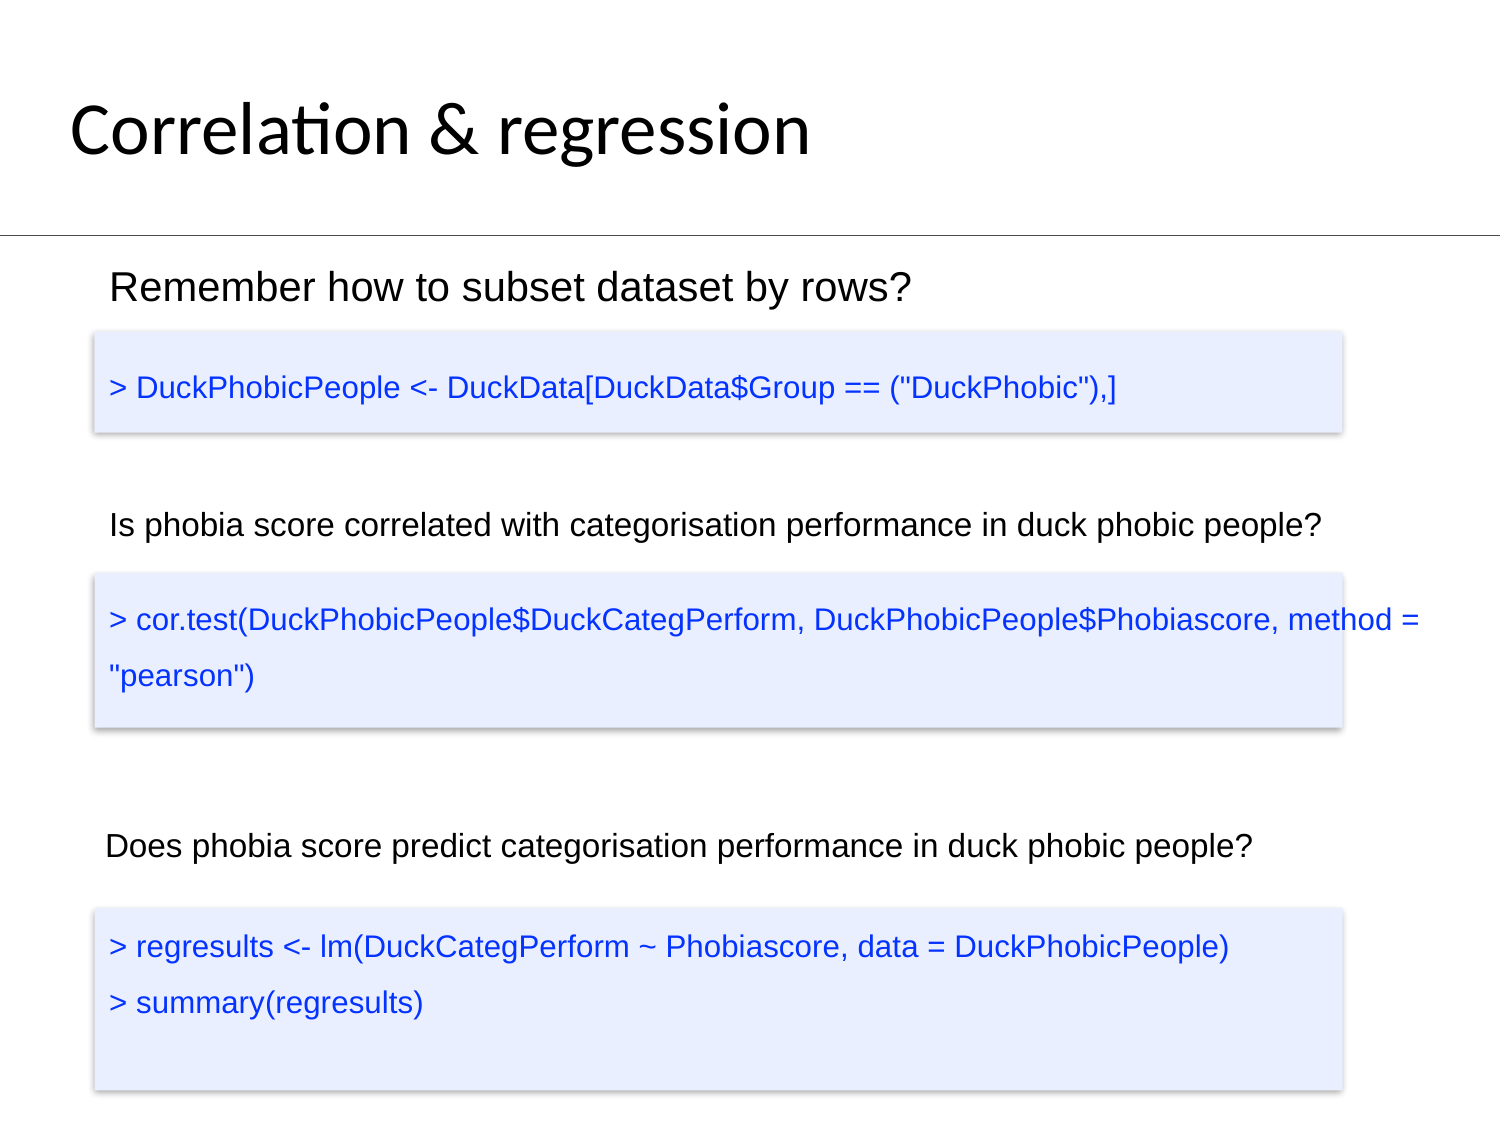

Correlation & regression
Remember how to subset dataset by rows?

> DuckPhobicPeople <- DuckData[DuckData$Group == ("DuckPhobic"),]

Is phobia score correlated with categorisation performance in duck phobic people?

> cor.test(DuckPhobicPeople$DuckCategPerform, DuckPhobicPeople$Phobiascore, method = "pearson")
Does phobia score predict categorisation performance in duck phobic people?
> regresults <- lm(DuckCategPerform ~ Phobiascore, data = DuckPhobicPeople)
> summary(regresults)